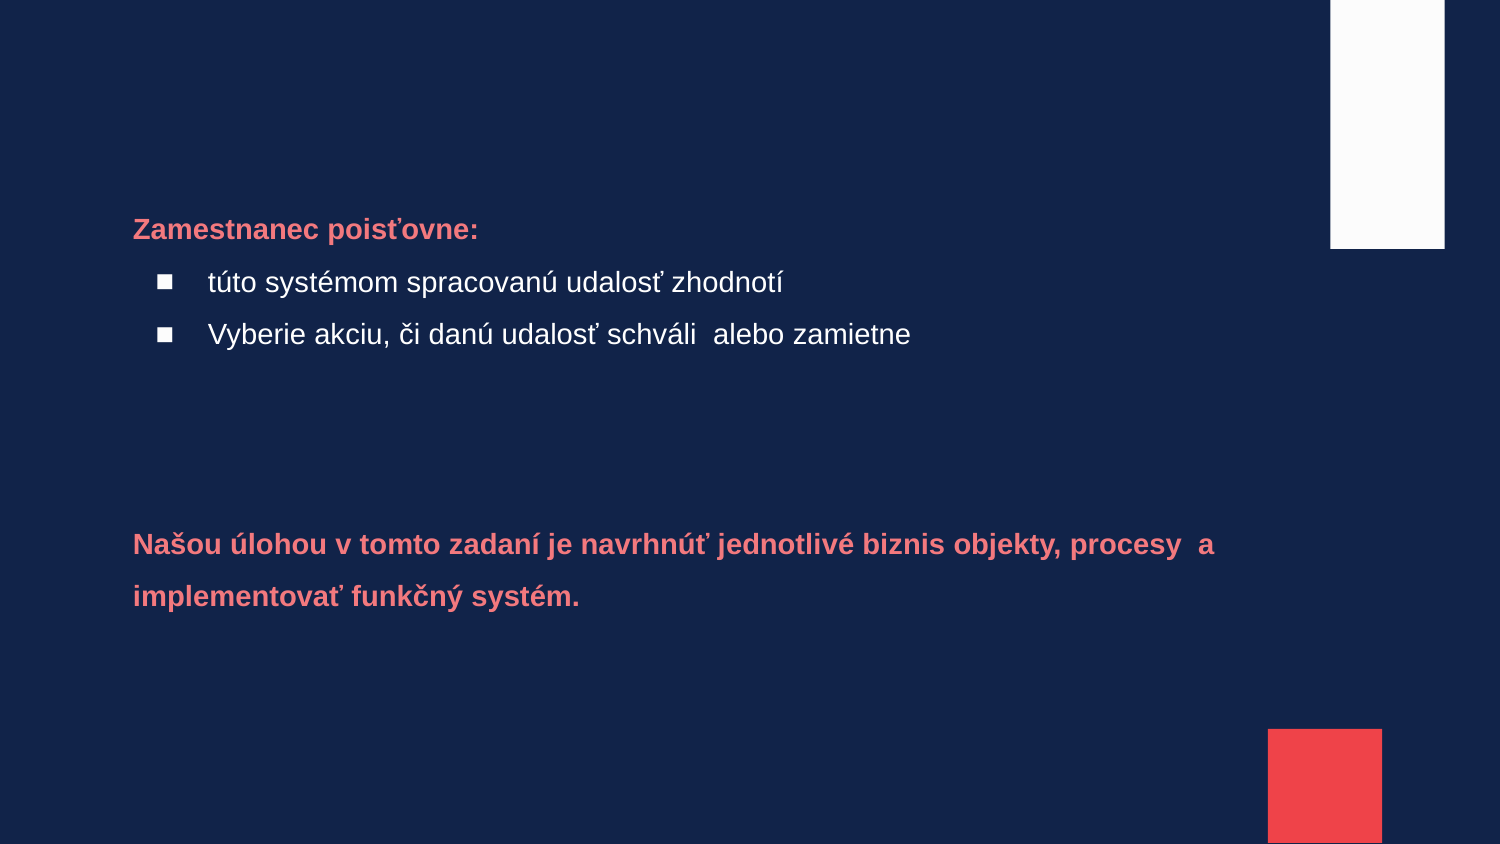

Zamestnanec poisťovne:
túto systémom spracovanú udalosť zhodnotí
Vyberie akciu, či danú udalosť schváli  alebo zamietne

Našou úlohou v tomto zadaní je navrhnúť jednotlivé biznis objekty, procesy  a implementovať funkčný systém.